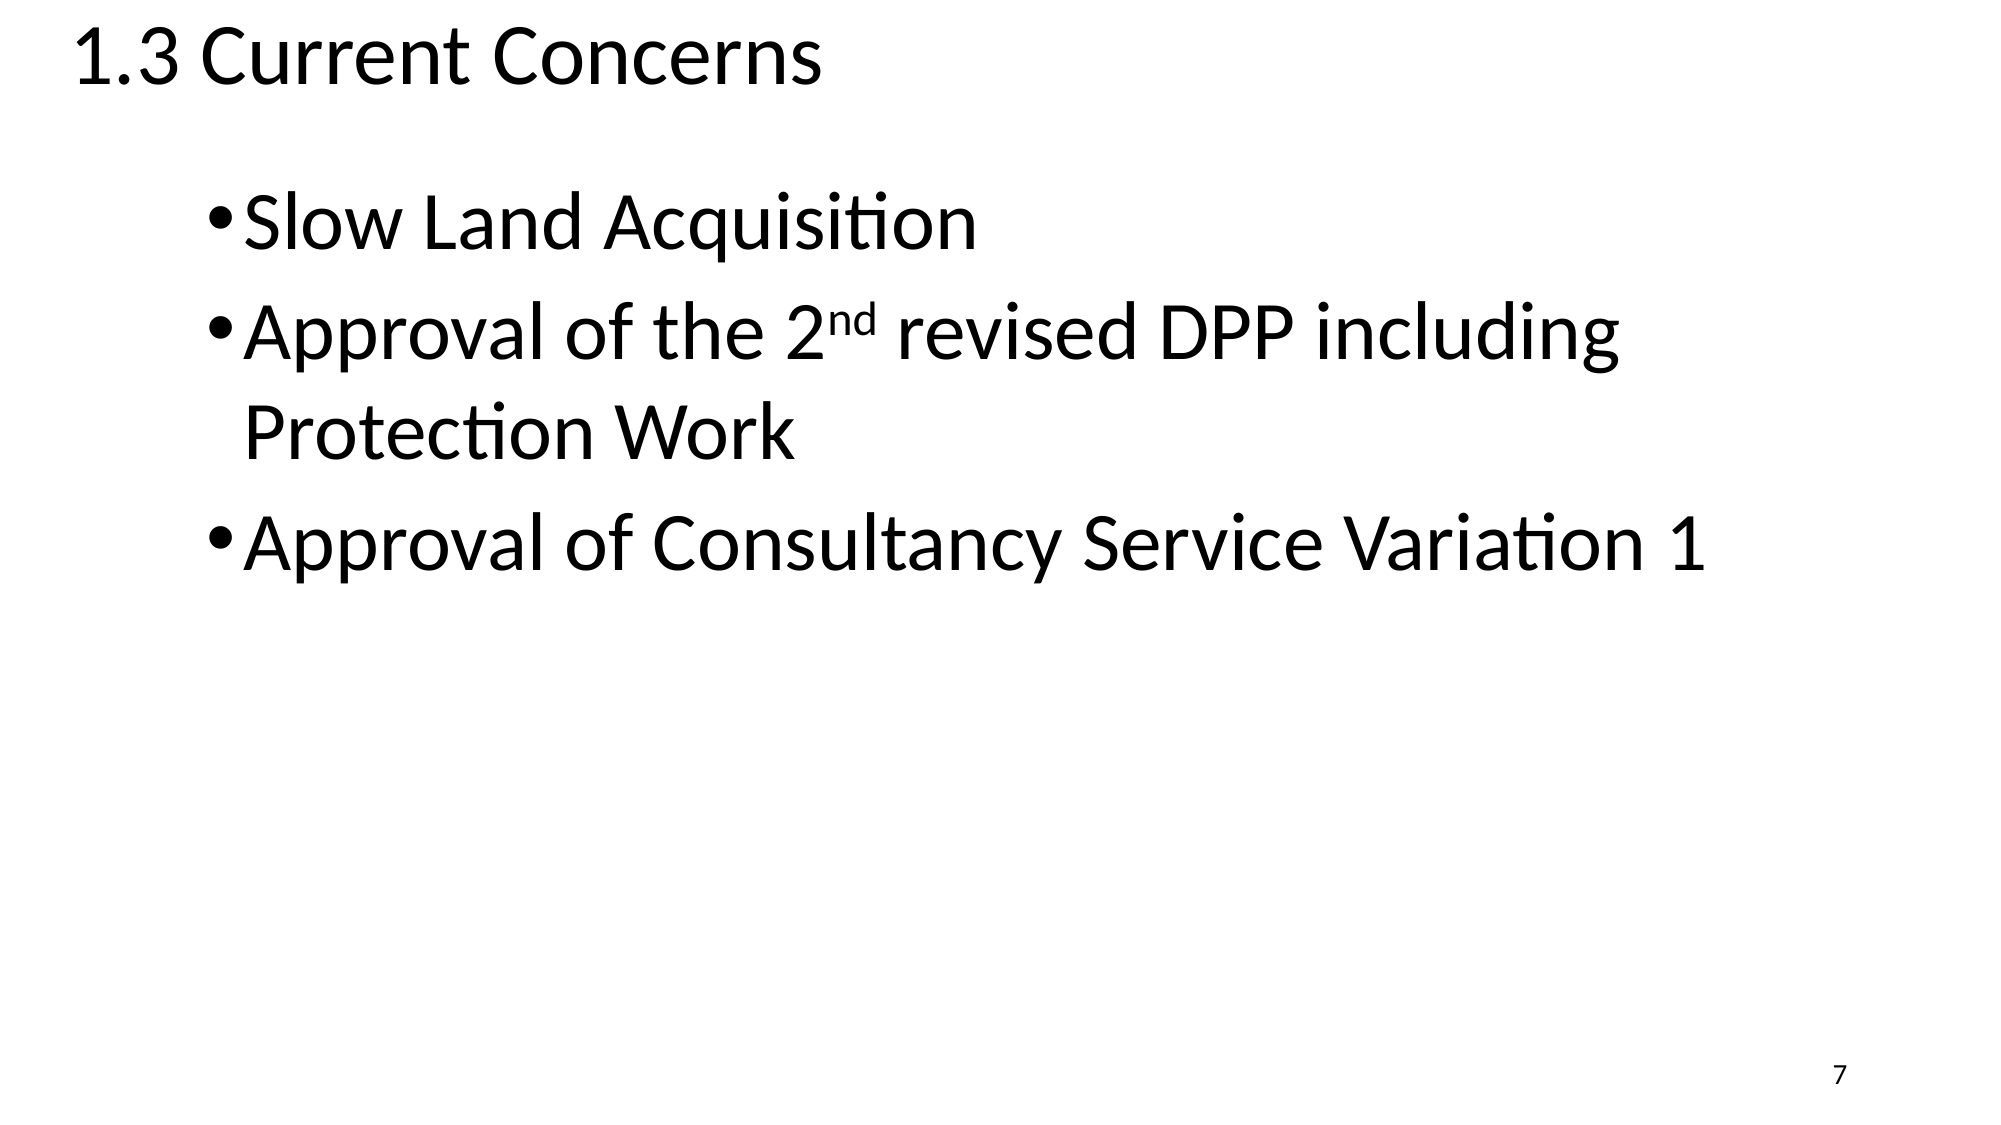

# 1.3 Current Concerns
Slow Land Acquisition
Approval of the 2nd revised DPP including Protection Work
Approval of Consultancy Service Variation 1

7